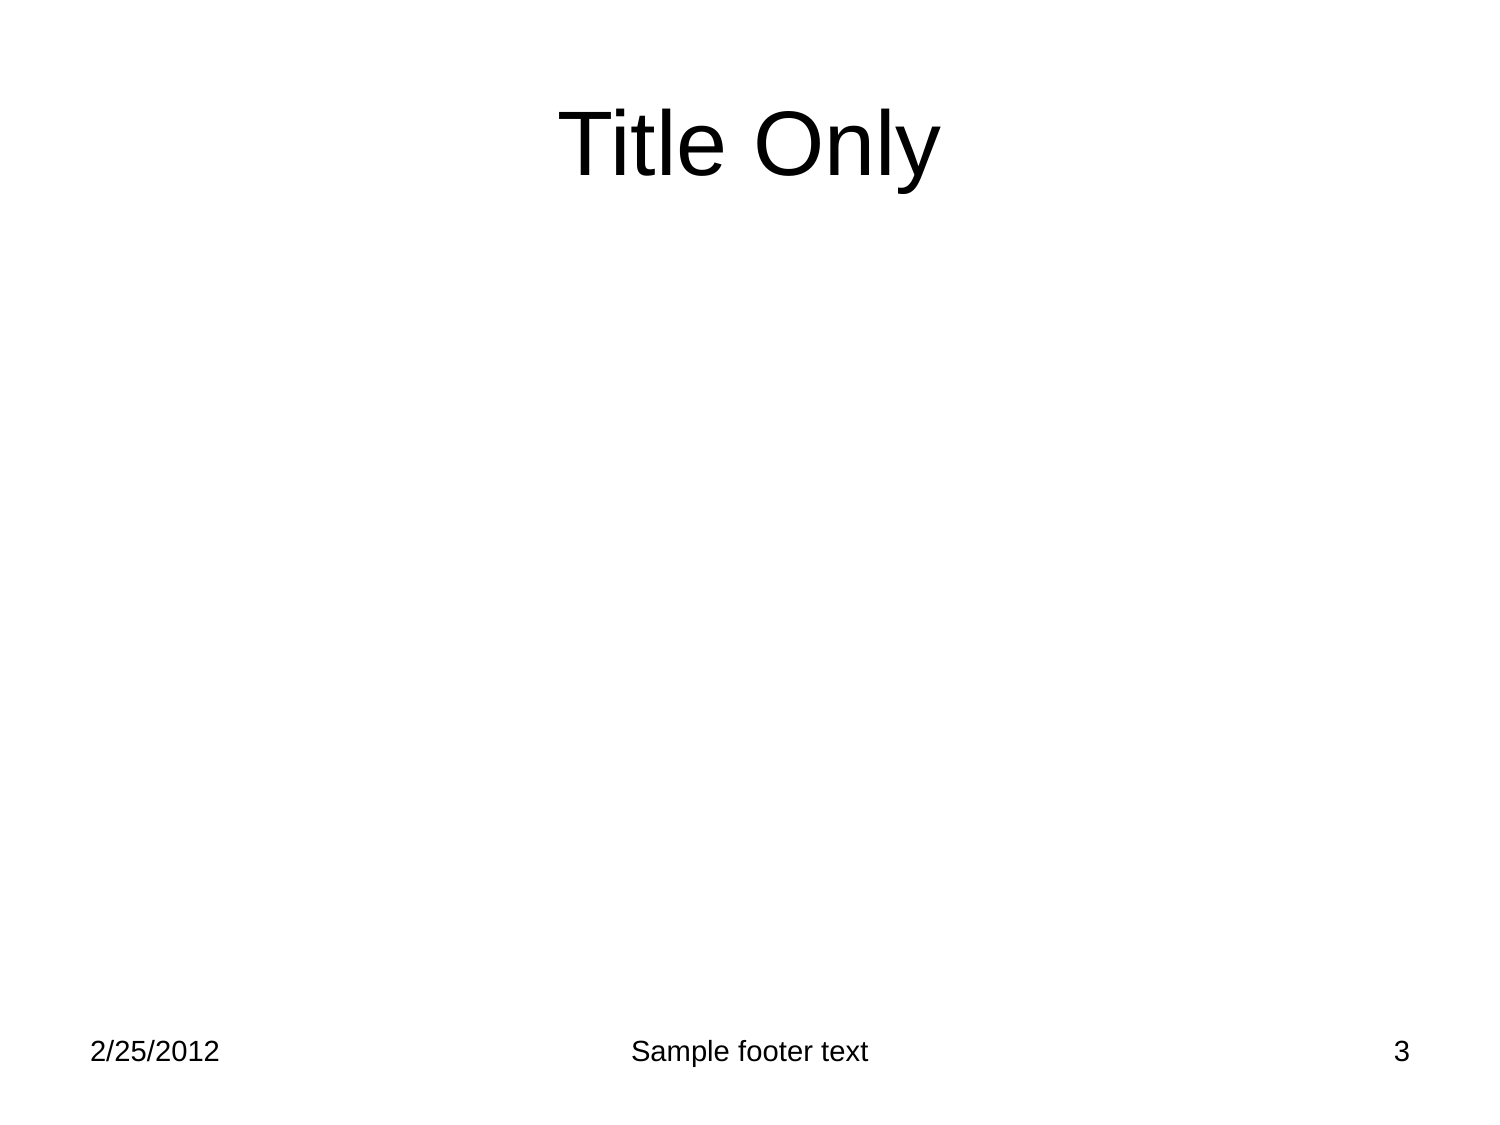

# Title Only
2/25/2012
Sample footer text
3